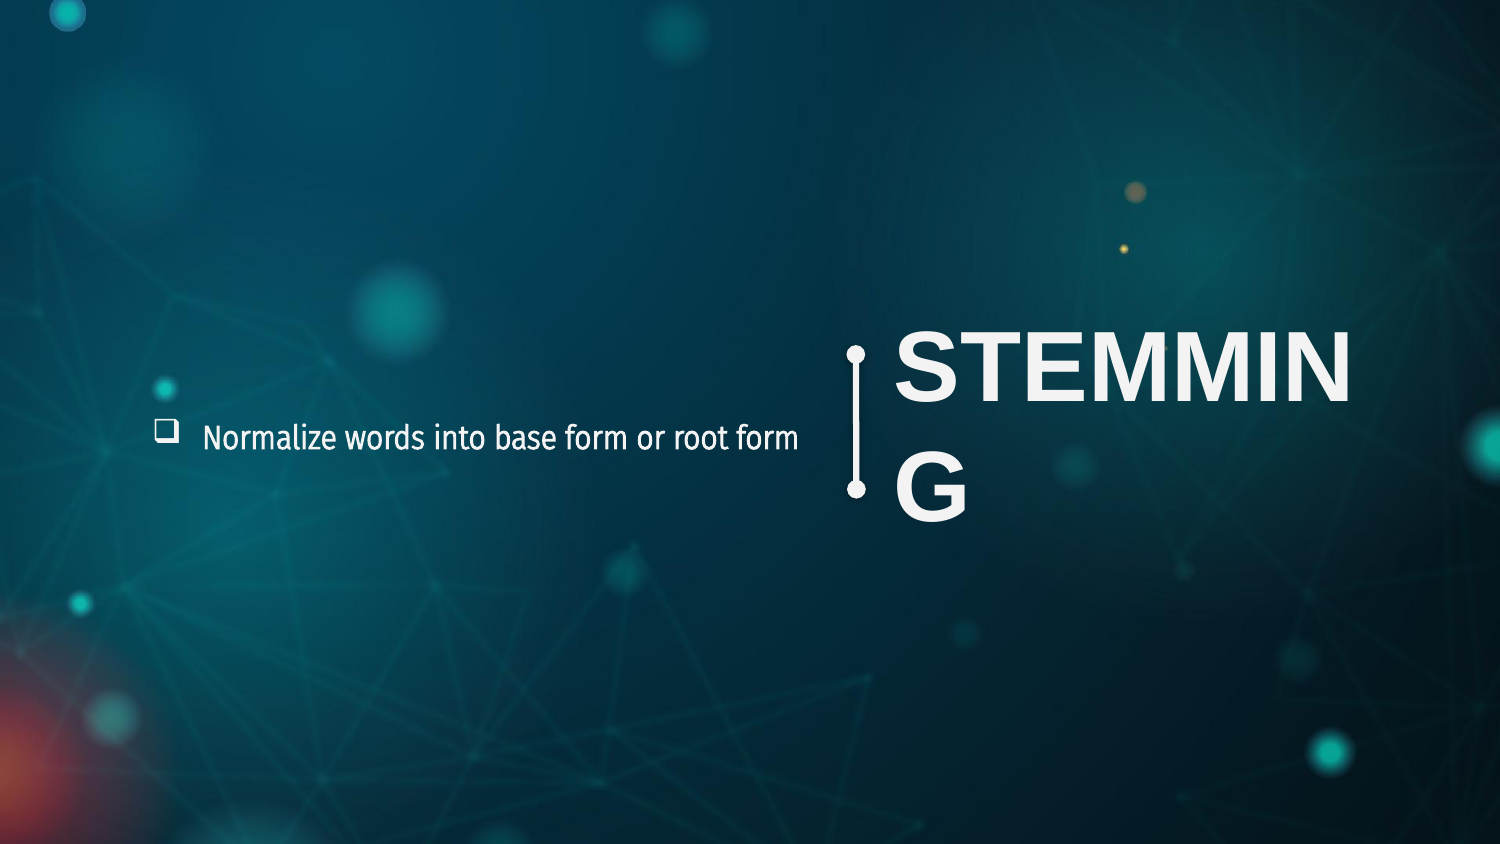

# STEMMING
Normalize words into base form or root form